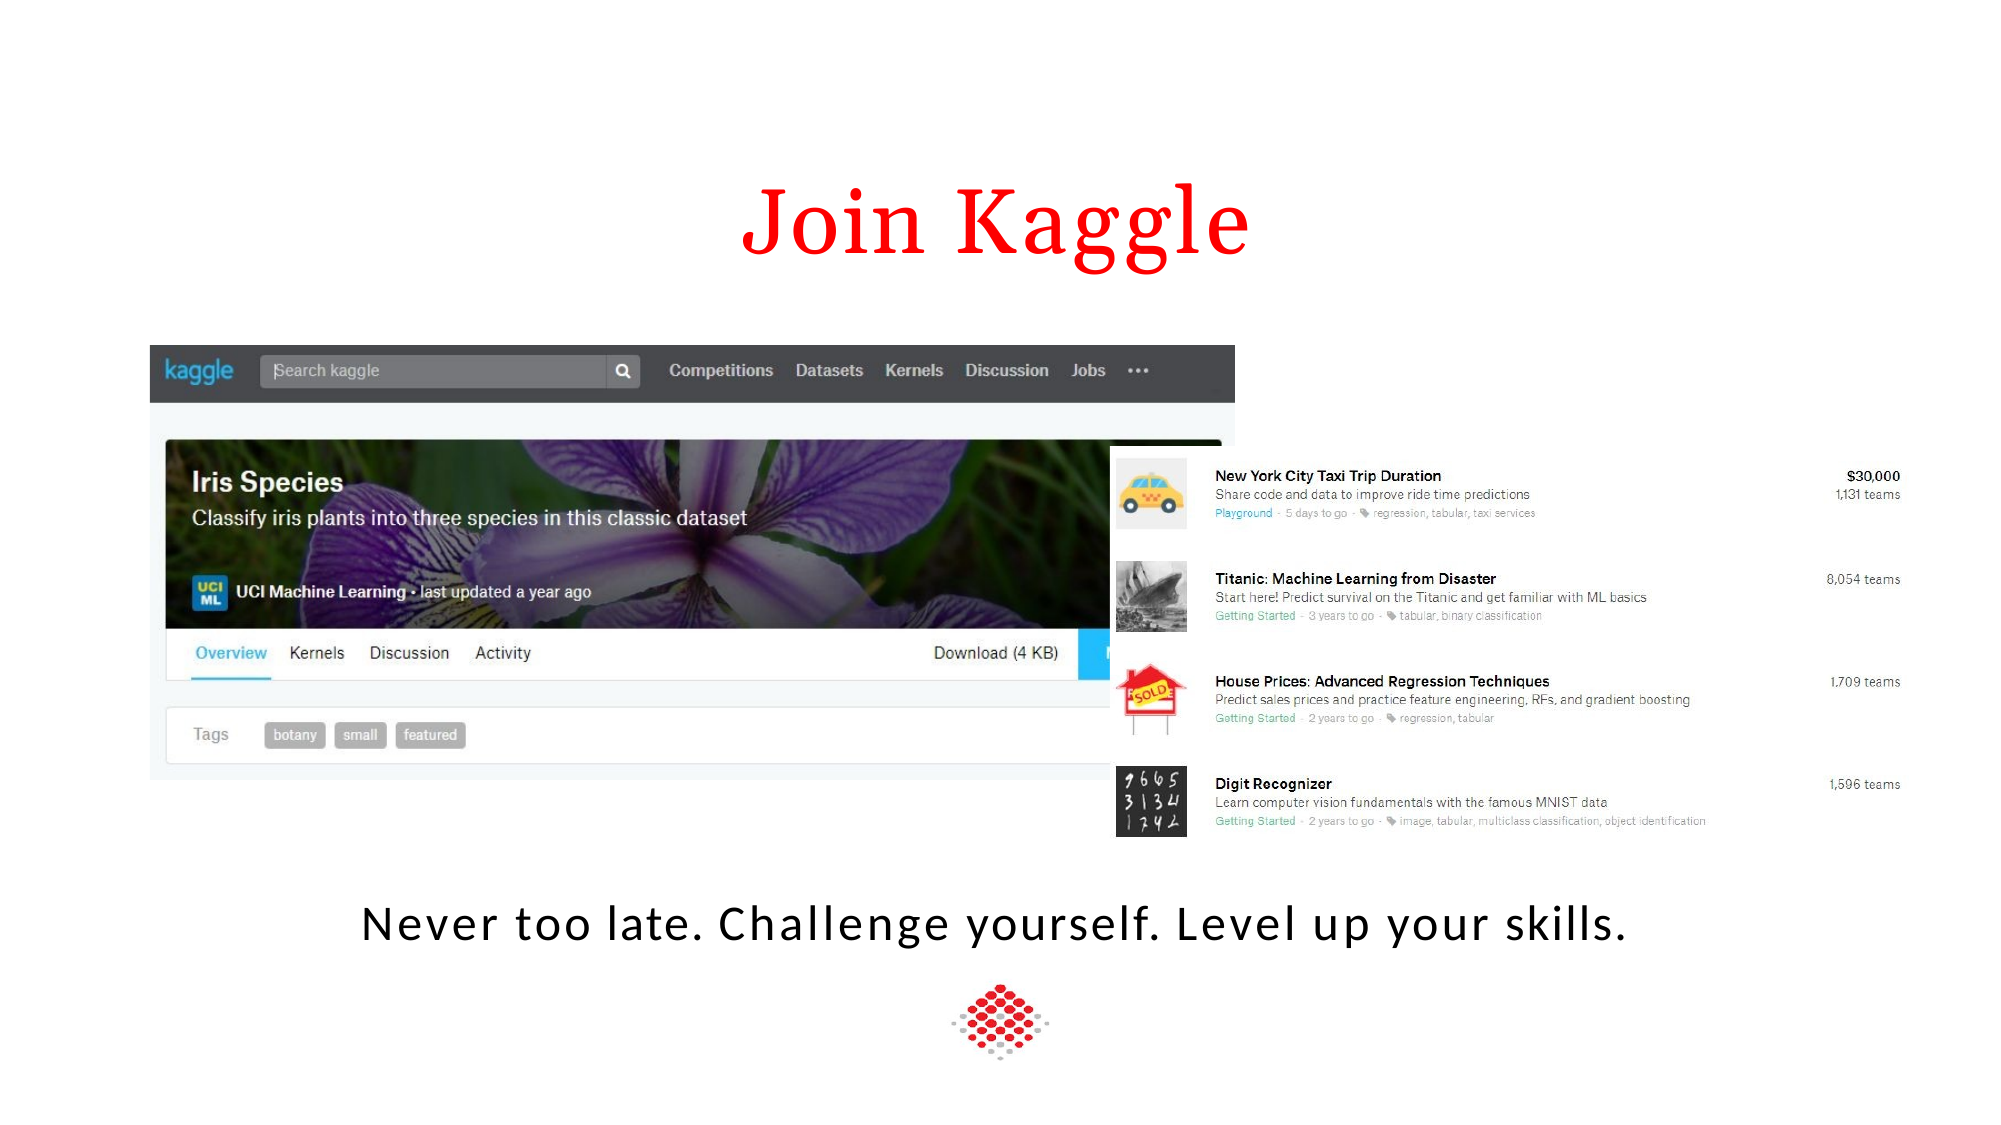

# Join Kaggle

Never too late. Challenge yourself. Level up your skills.